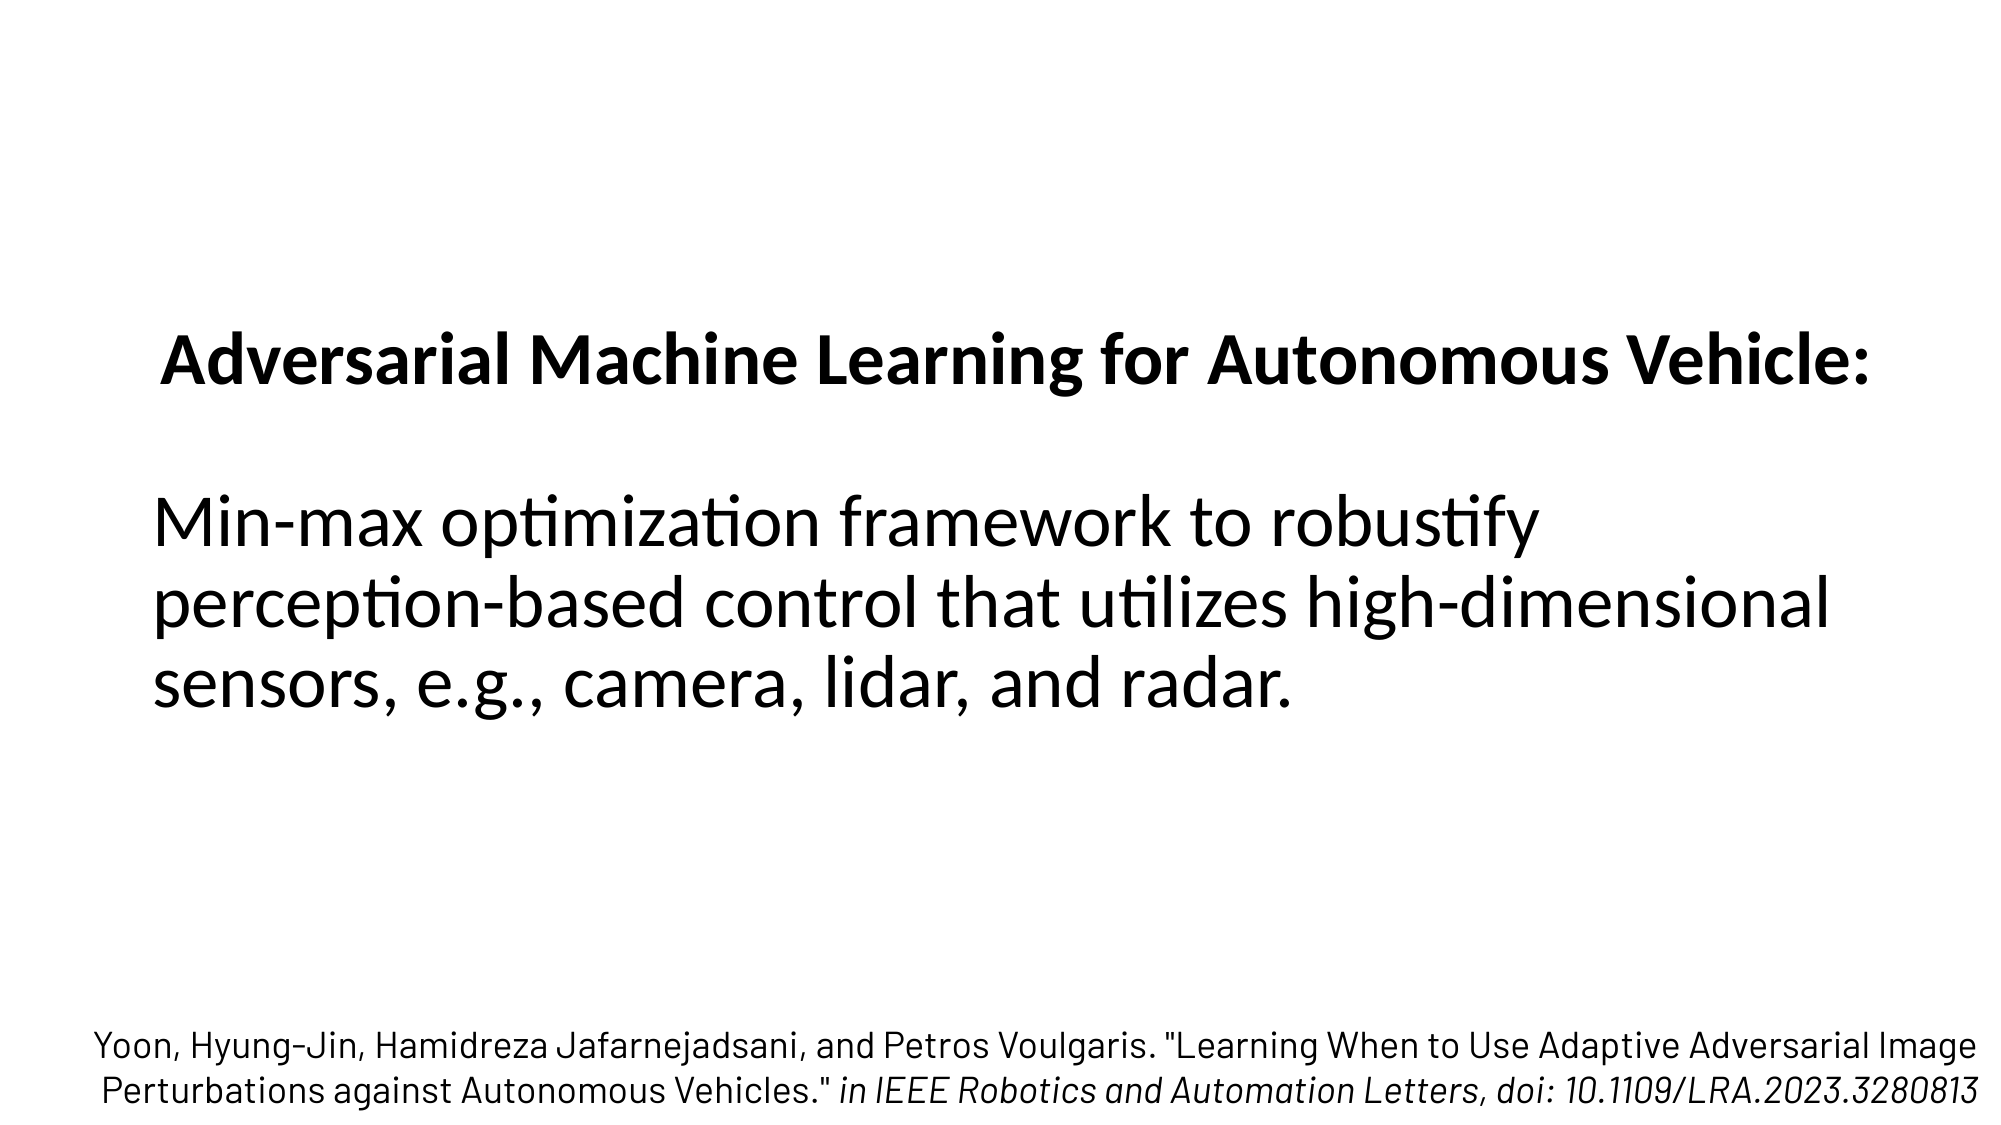

Adversarial Machine Learning for Autonomous Vehicle:
Min-max optimization framework to robustify perception-based control that utilizes high-dimensional sensors, e.g., camera, lidar, and radar.
Yoon, Hyung-Jin, Hamidreza Jafarnejadsani, and Petros Voulgaris. "Learning When to Use Adaptive Adversarial Image Perturbations against Autonomous Vehicles." in IEEE Robotics and Automation Letters, doi: 10.1109/LRA.2023.3280813